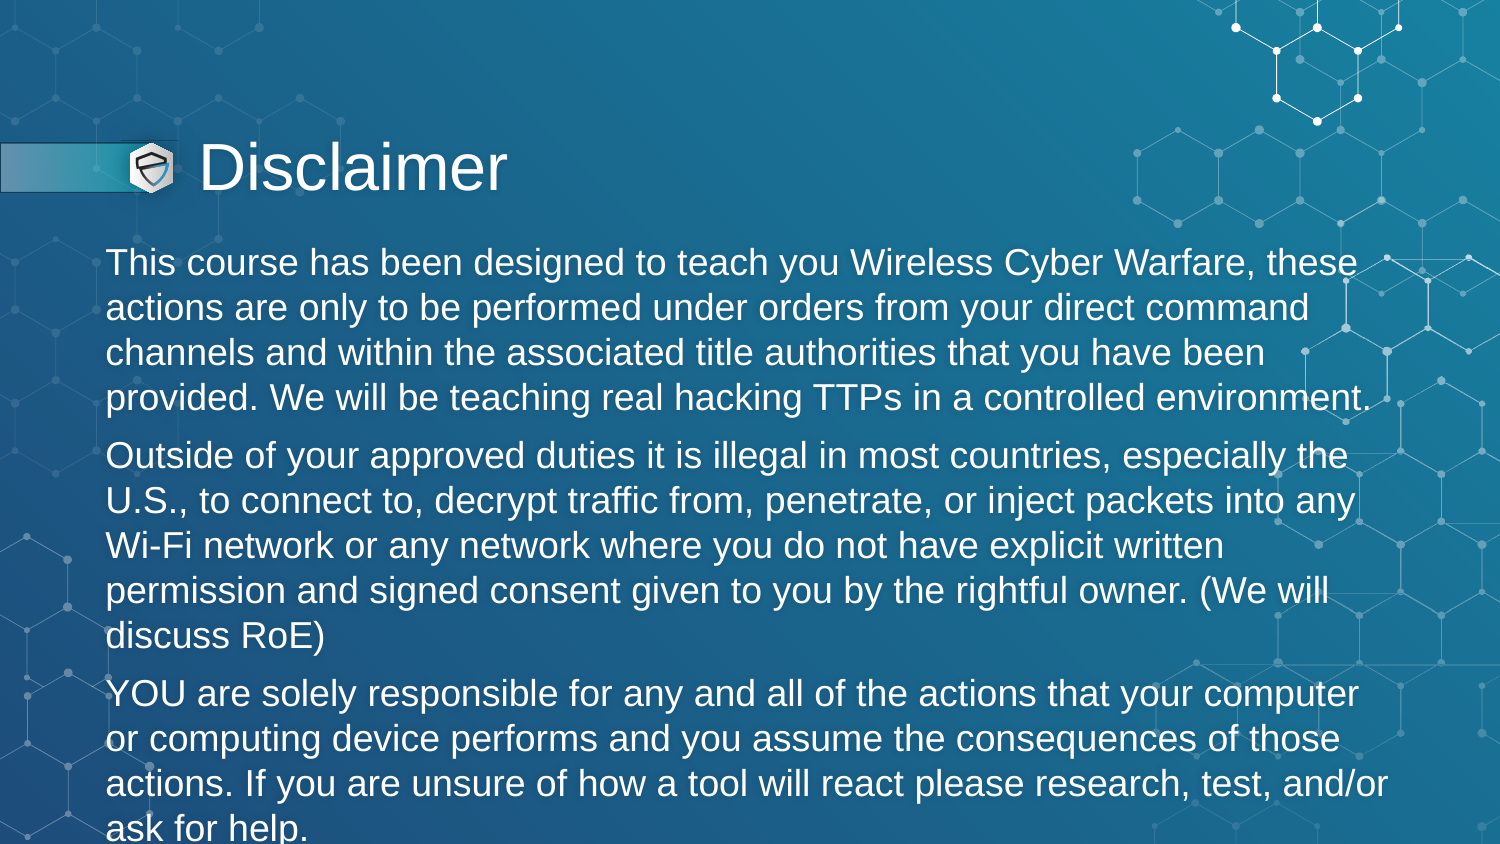

# Disclaimer
This course has been designed to teach you Wireless Cyber Warfare, these actions are only to be performed under orders from your direct command channels and within the associated title authorities that you have been provided. We will be teaching real hacking TTPs in a controlled environment.
Outside of your approved duties it is illegal in most countries, especially the U.S., to connect to, decrypt traffic from, penetrate, or inject packets into any Wi-Fi network or any network where you do not have explicit written permission and signed consent given to you by the rightful owner. (We will discuss RoE)
YOU are solely responsible for any and all of the actions that your computer or computing device performs and you assume the consequences of those actions. If you are unsure of how a tool will react please research, test, and/or ask for help.